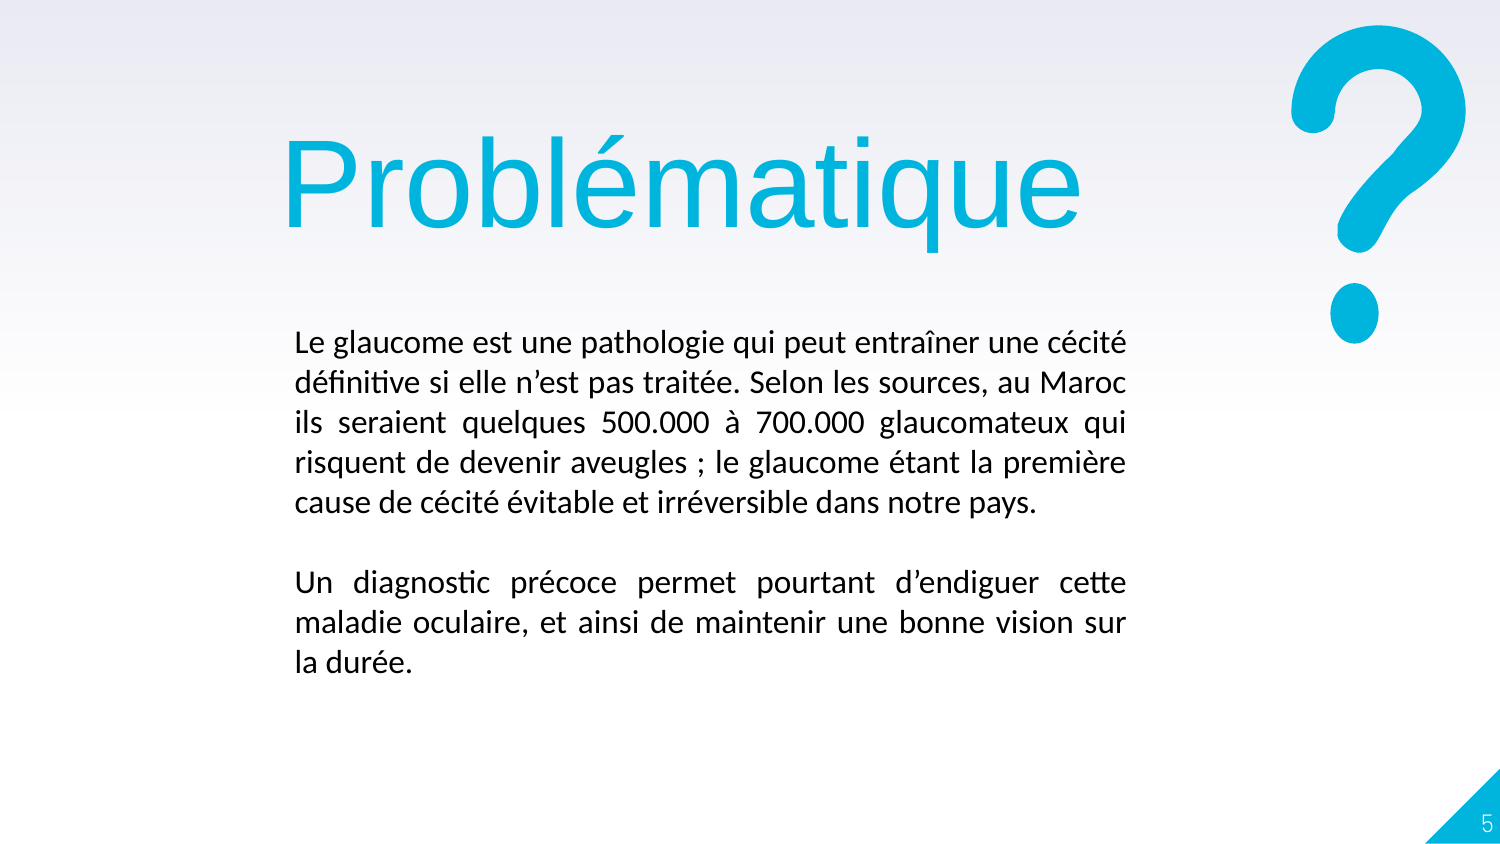

Problématique

Le glaucome est une pathologie qui peut entraîner une cécité définitive si elle n’est pas traitée. Selon les sources, au Maroc ils seraient quelques 500.000 à 700.000 glaucomateux qui risquent de devenir aveugles ; le glaucome étant la première cause de cécité évitable et irréversible dans notre pays.

Un diagnostic précoce permet pourtant d’endiguer cette maladie oculaire, et ainsi de maintenir une bonne vision sur la durée.
5